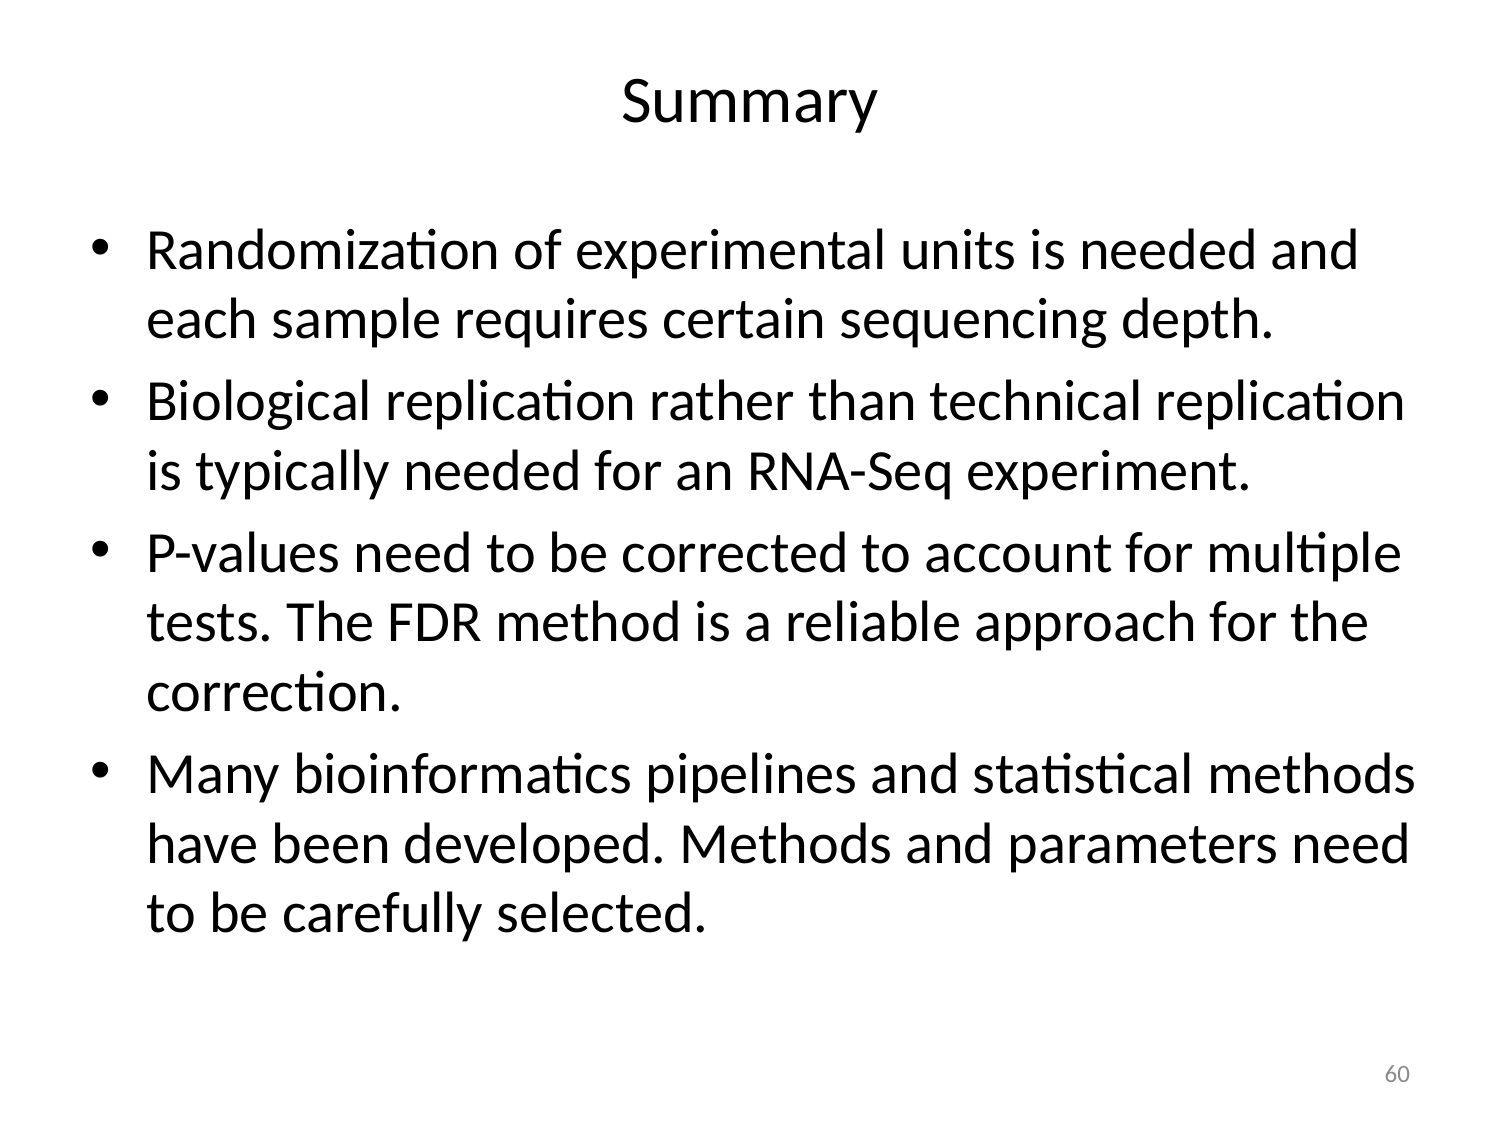

# Summary
Randomization of experimental units is needed and each sample requires certain sequencing depth.
Biological replication rather than technical replication is typically needed for an RNA-Seq experiment.
P-values need to be corrected to account for multiple tests. The FDR method is a reliable approach for the correction.
Many bioinformatics pipelines and statistical methods have been developed. Methods and parameters need to be carefully selected.
60